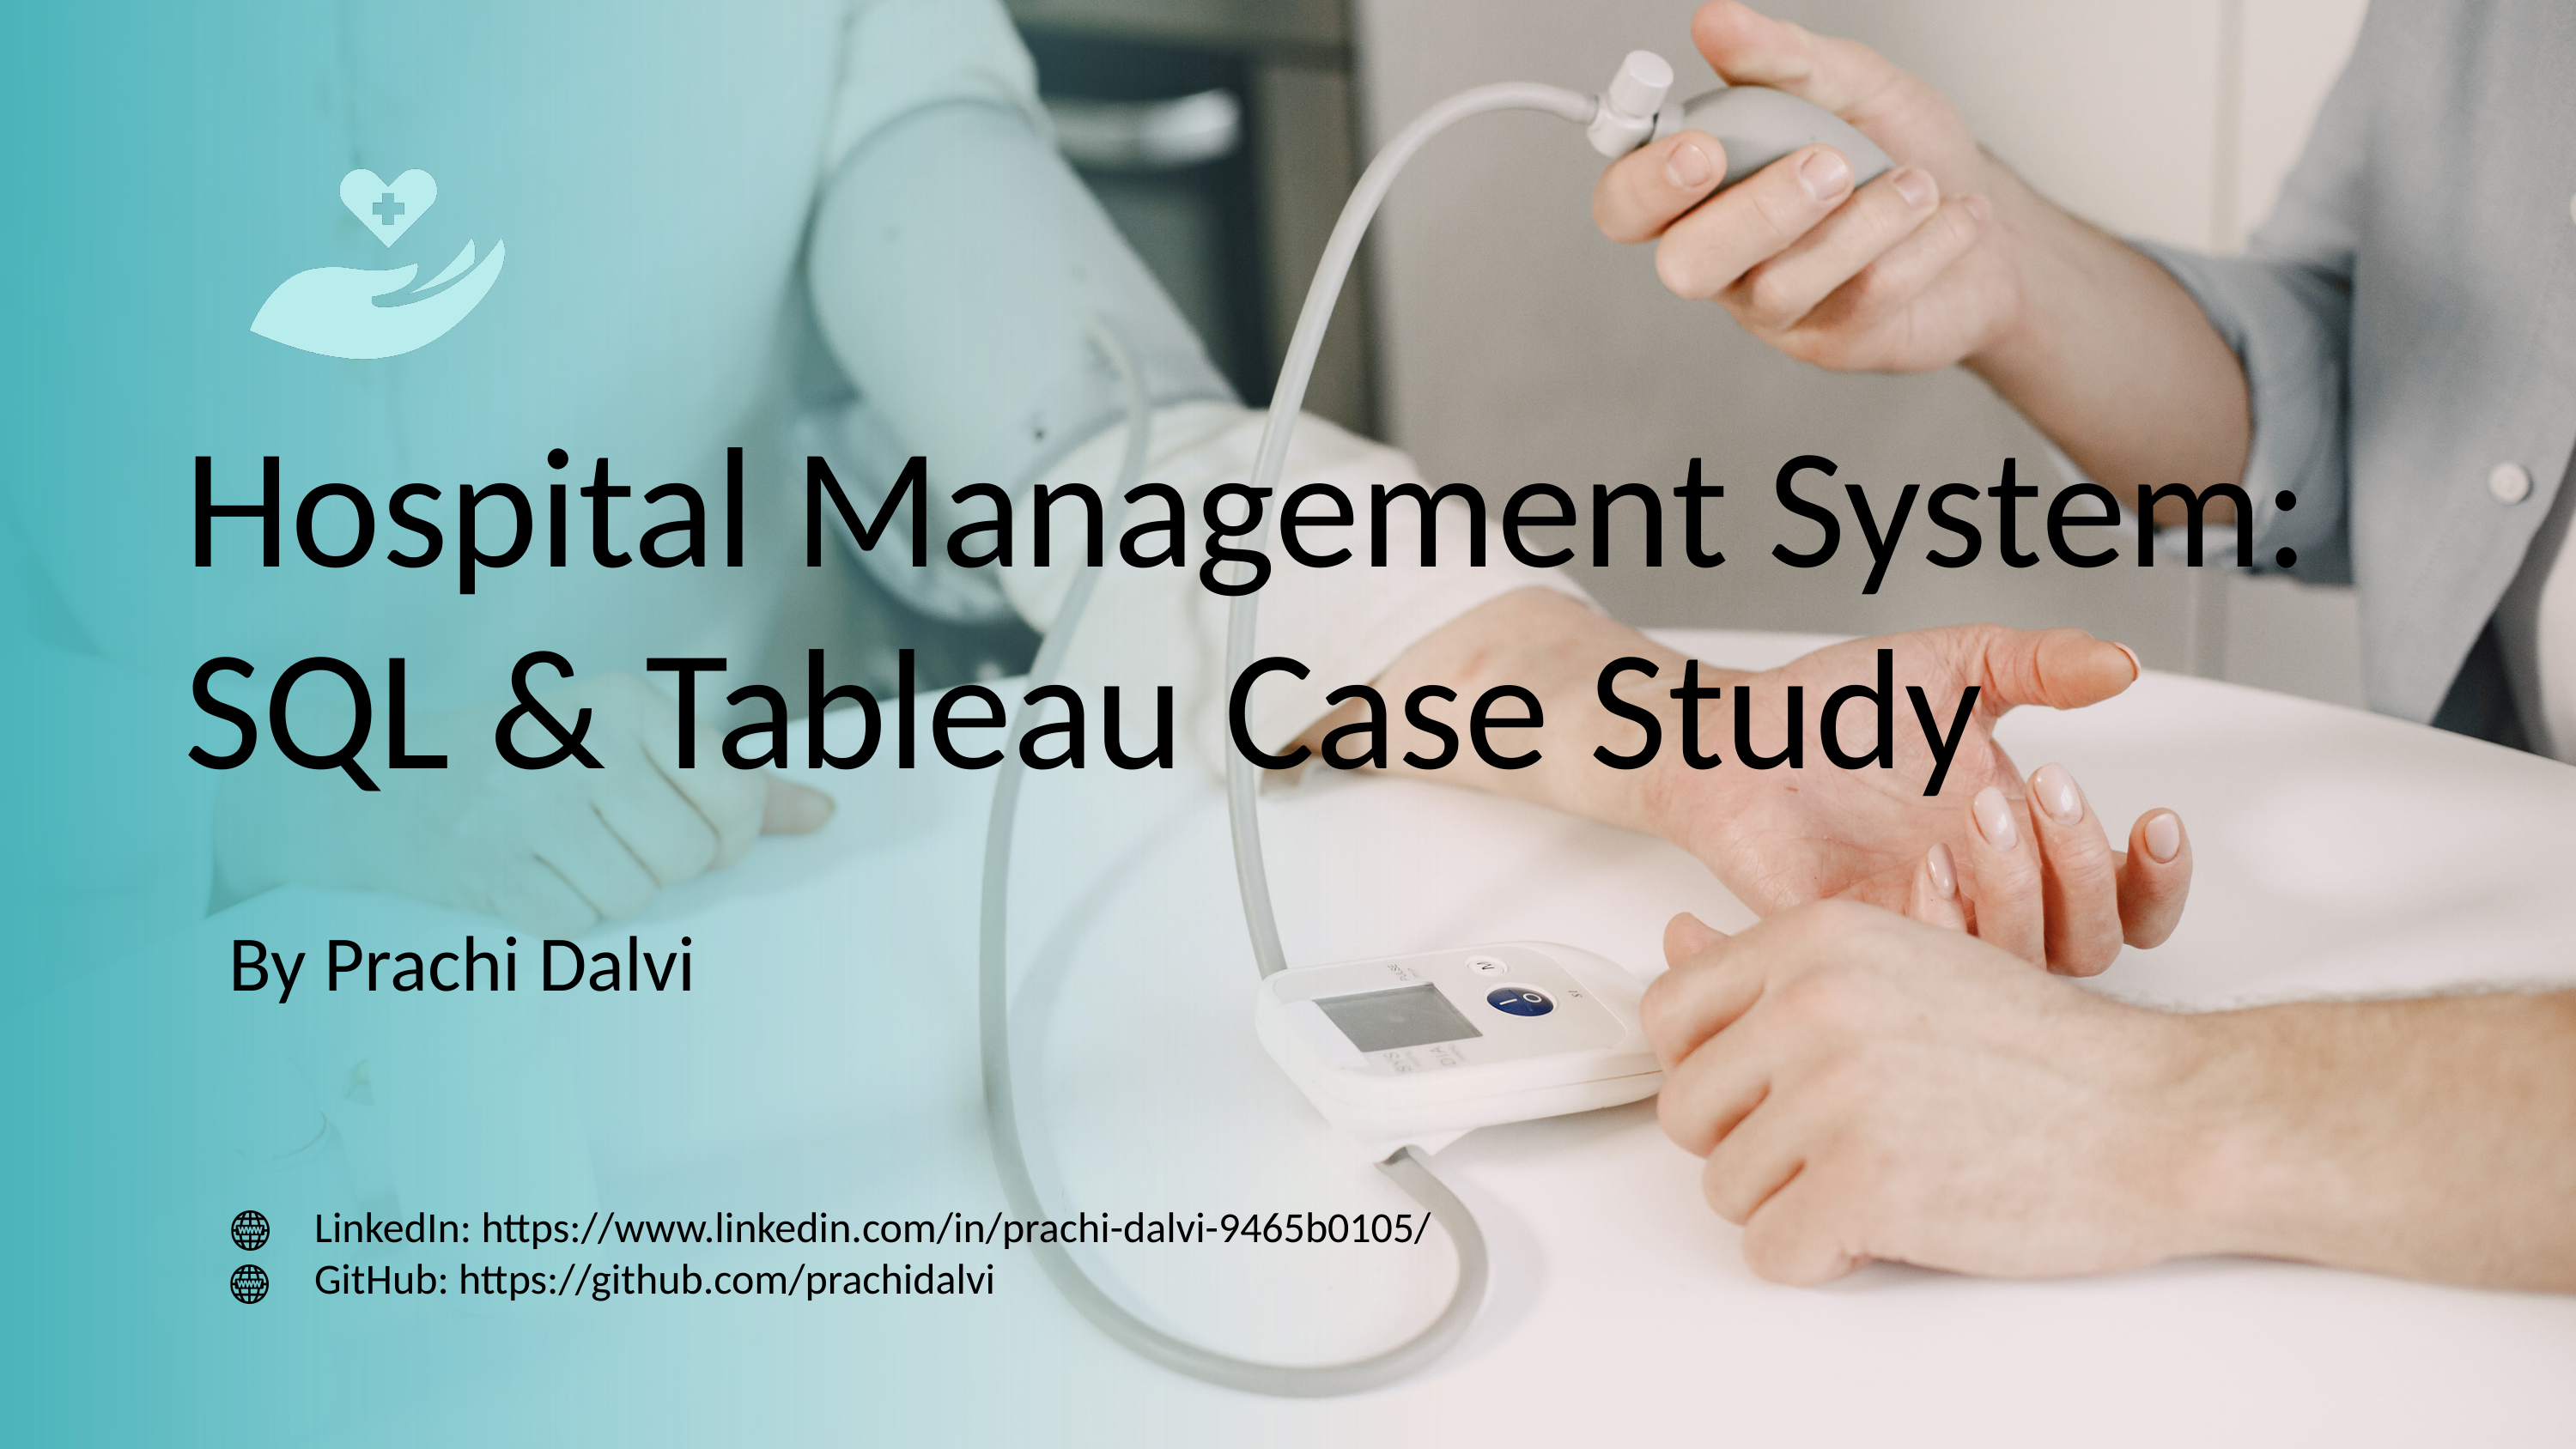

Hospital Management System: SQL & Tableau Case Study
By Prachi Dalvi
LinkedIn: https://www.linkedin.com/in/prachi-dalvi-9465b0105/
GitHub: https://github.com/prachidalvi